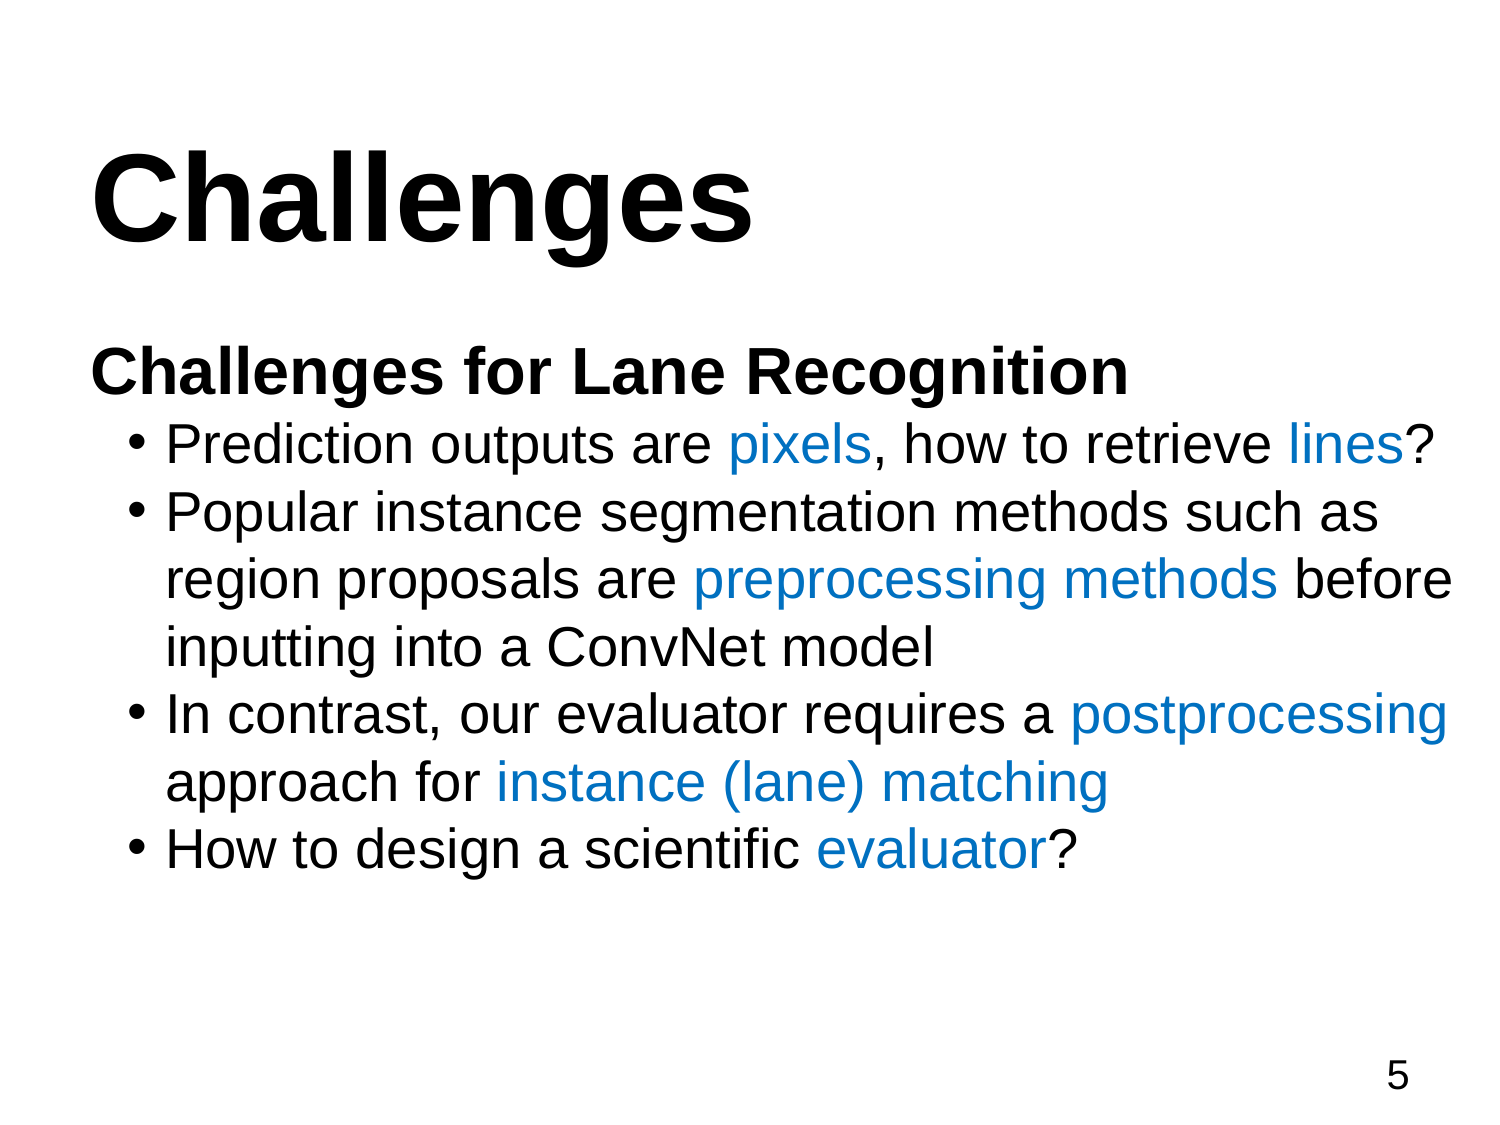

# Challenges
Challenges for Lane Recognition
Prediction outputs are pixels, how to retrieve lines?
Popular instance segmentation methods such as region proposals are preprocessing methods before inputting into a ConvNet model
In contrast, our evaluator requires a postprocessing approach for instance (lane) matching
How to design a scientific evaluator?
5